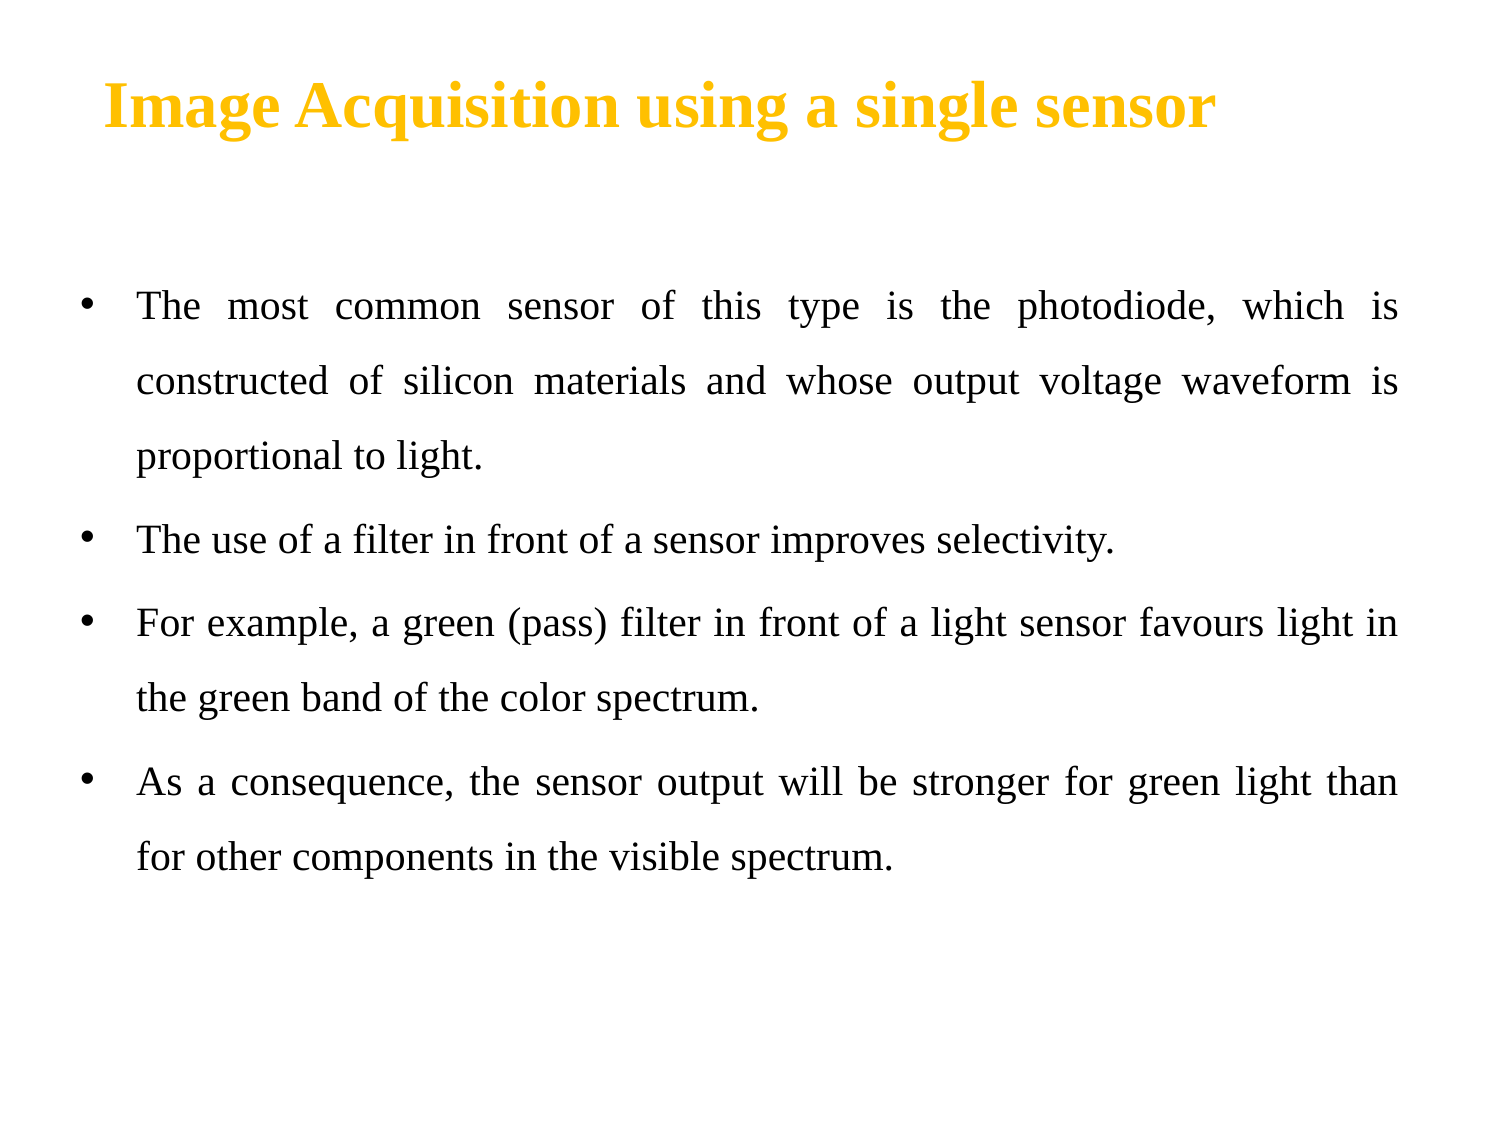

# Image Acquisition using a single sensor
The most common sensor of this type is the photodiode, which is constructed of silicon materials and whose output voltage waveform is proportional to light.
The use of a filter in front of a sensor improves selectivity.
For example, a green (pass) filter in front of a light sensor favours light in the green band of the color spectrum.
As a consequence, the sensor output will be stronger for green light than for other components in the visible spectrum.